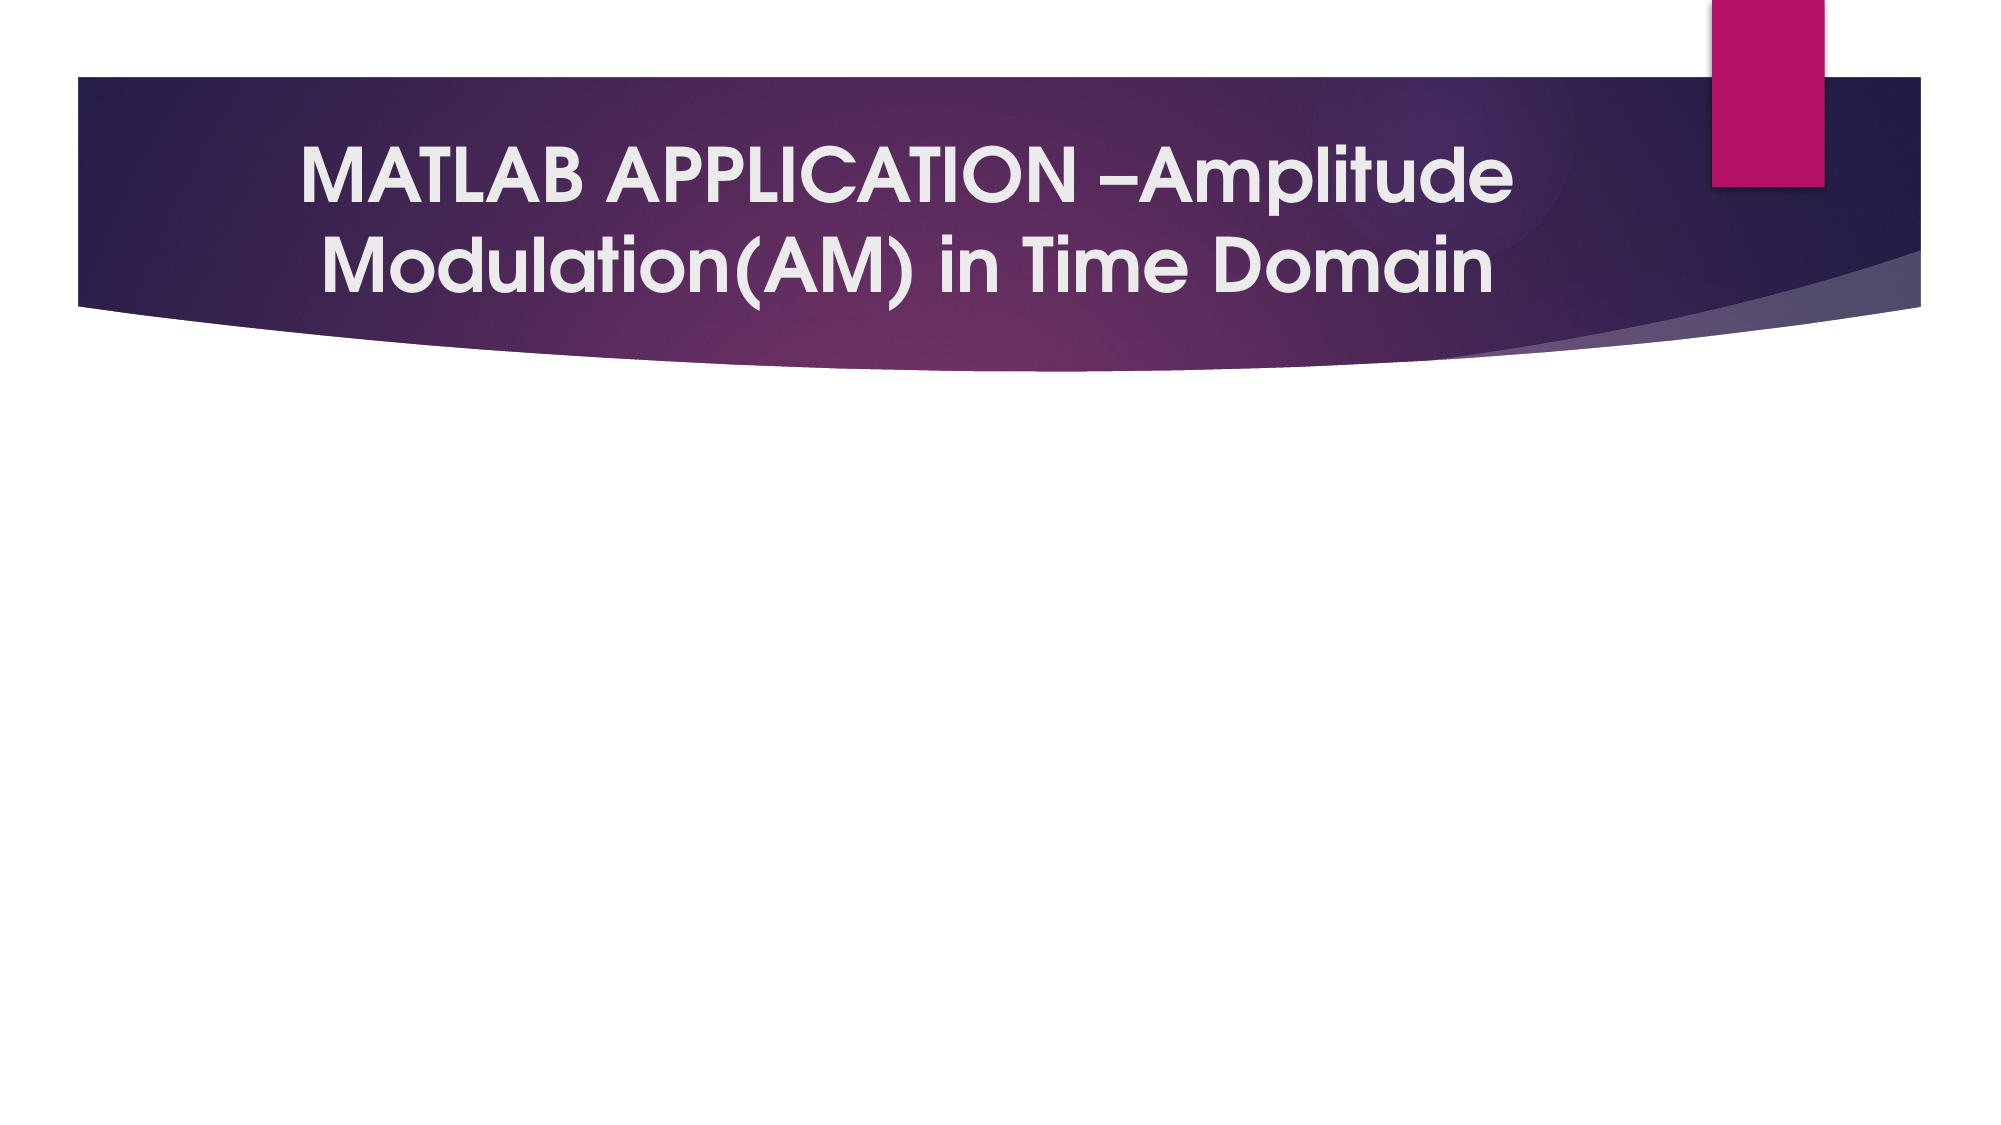

# MATLAB APPLICATION –Amplitude Modulation(AM) in Time Domain